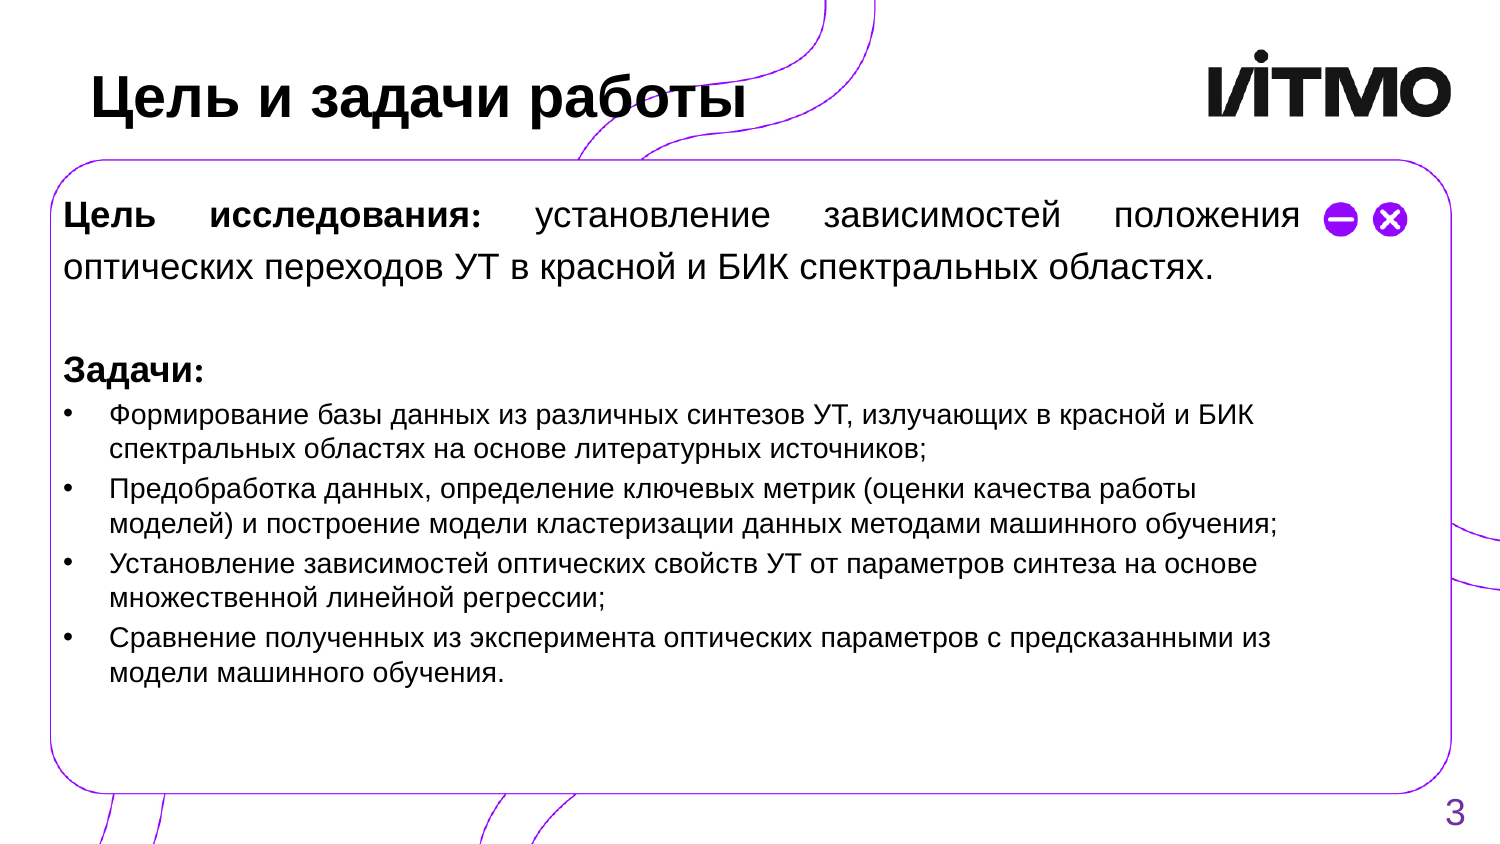

# Цель и задачи работы

Цель исследования: установление зависимостей положения оптических переходов УТ в красной и БИК спектральных областях.

Задачи:
Формирование базы данных из различных синтезов УТ, излучающих в красной и БИК спектральных областях на основе литературных источников;
Предобработка данных, определение ключевых метрик (оценки качества работы моделей) и построение модели кластеризации данных методами машинного обучения;
Установление зависимостей оптических свойств УТ от параметров синтеза на основе множественной линейной регрессии;
Сравнение полученных из эксперимента оптических параметров с предсказанными из модели машинного обучения.
3